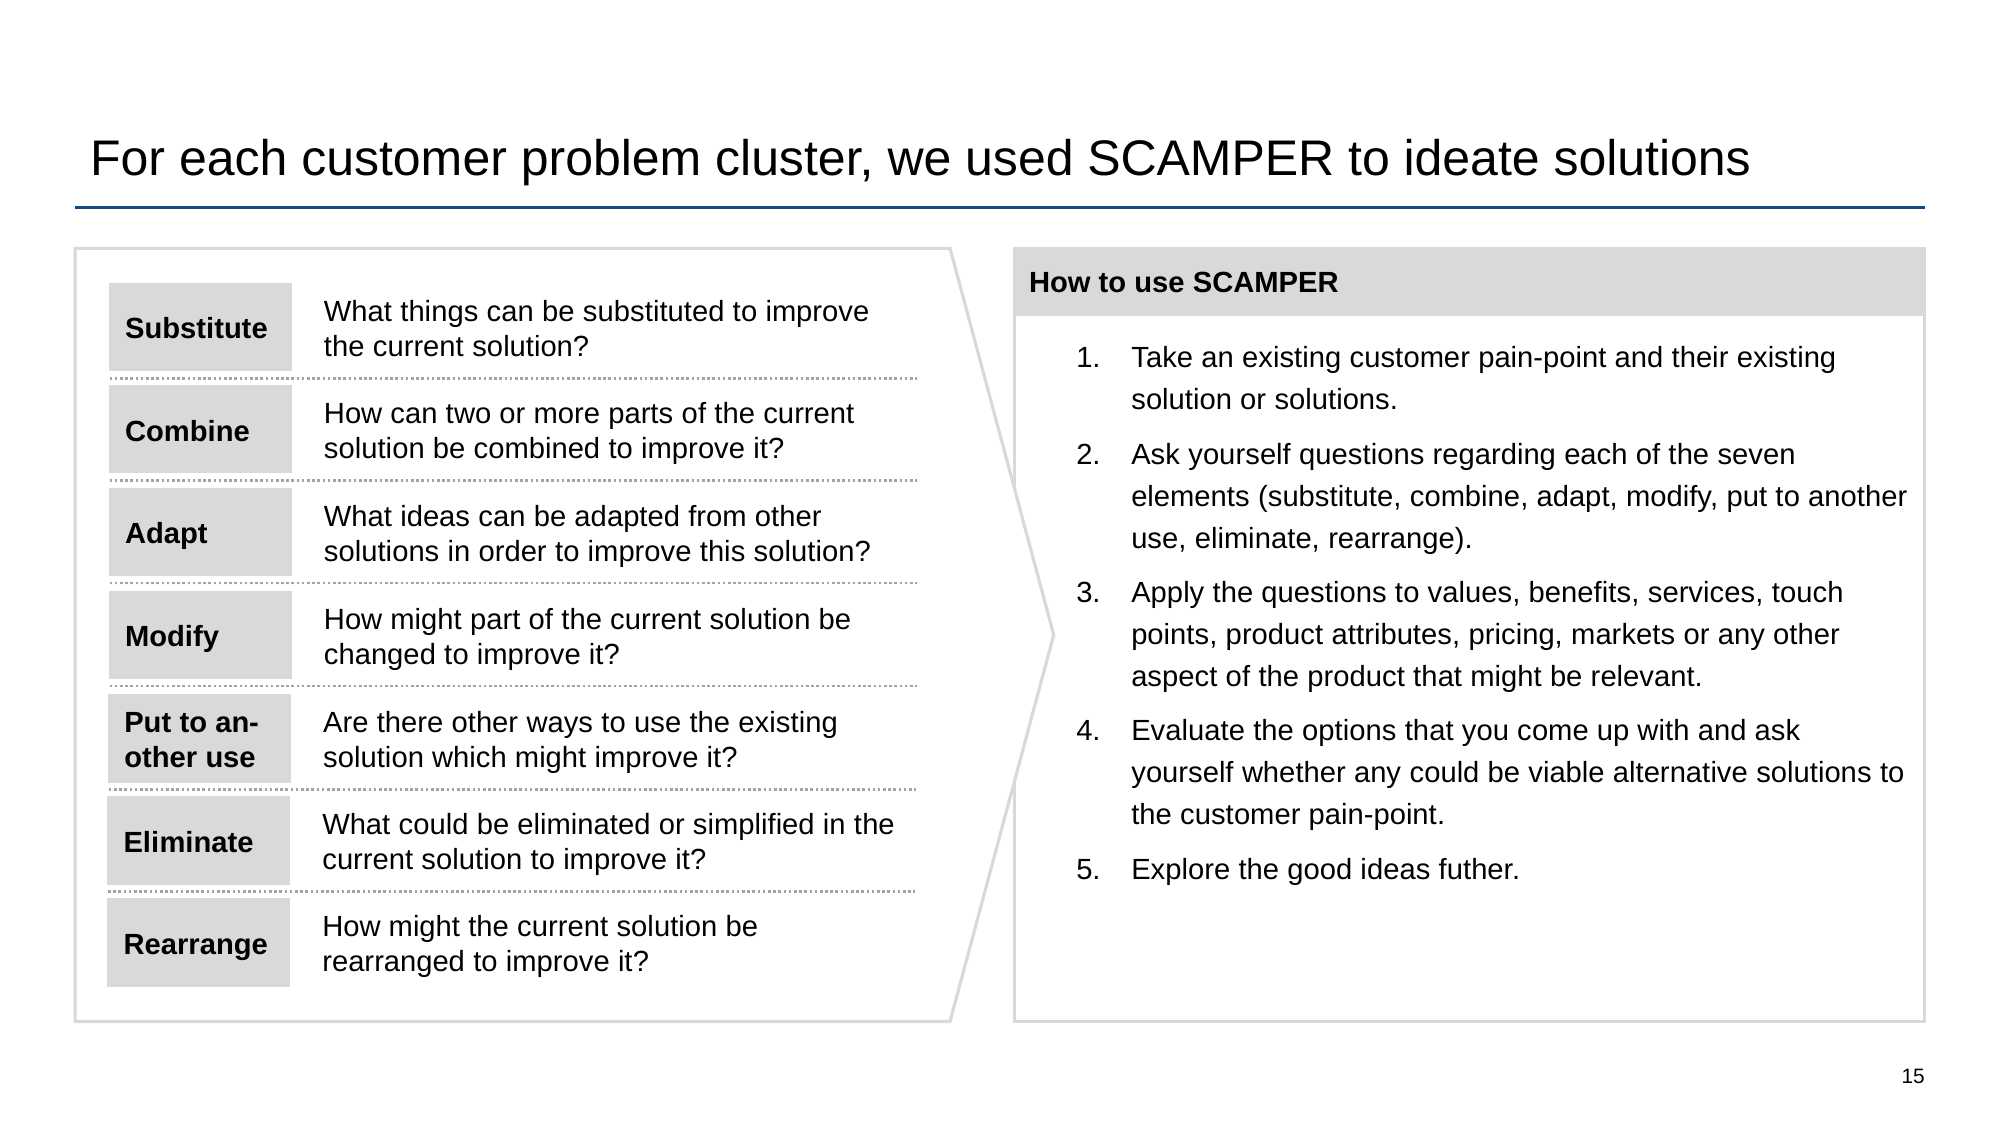

# For each customer problem cluster, we used SCAMPER to ideate solutions

How to use SCAMPER
Substitute
What things can be substituted to improve the current solution?
Take an existing customer pain-point and their existing solution or solutions.
Ask yourself questions regarding each of the seven elements (substitute, combine, adapt, modify, put to another use, eliminate, rearrange).
Apply the questions to values, benefits, services, touch points, product attributes, pricing, markets or any other aspect of the product that might be relevant.
Evaluate the options that you come up with and ask yourself whether any could be viable alternative solutions to the customer pain-point.
Explore the good ideas futher.
Combine
How can two or more parts of the current solution be combined to improve it?
Adapt
What ideas can be adapted from other solutions in order to improve this solution?
Modify
How might part of the current solution be changed to improve it?
Put to an-other use
Are there other ways to use the existing solution which might improve it?
Eliminate
What could be eliminated or simplified in the current solution to improve it?
Rearrange
How might the current solution be rearranged to improve it?